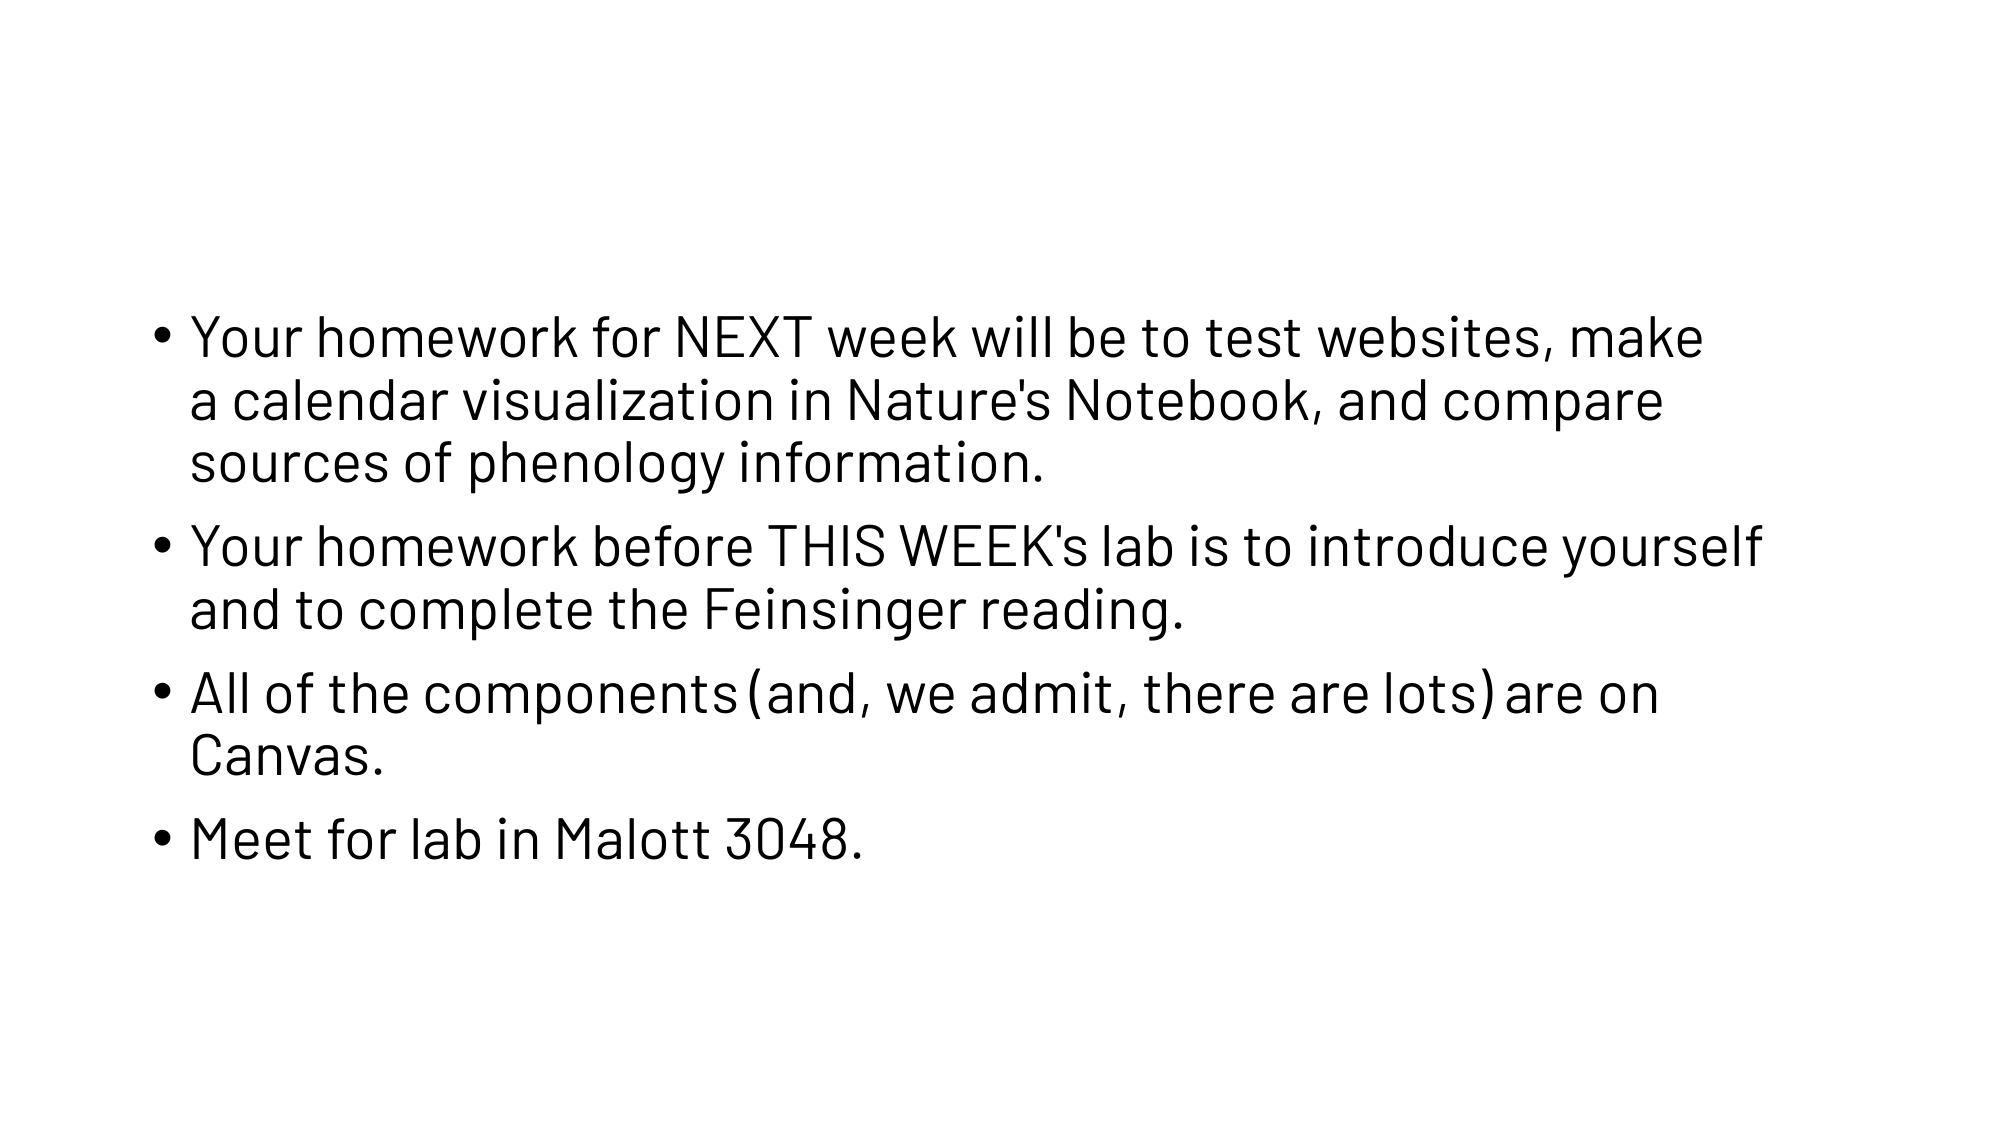

#
Your homework for NEXT week will be to test websites, make a calendar visualization in Nature's Notebook, and compare sources of phenology information.
Your homework before THIS WEEK's lab is to introduce yourself and to complete the Feinsinger reading.
All of the components (and, we admit, there are lots) are on Canvas.
Meet for lab in Malott 3048.